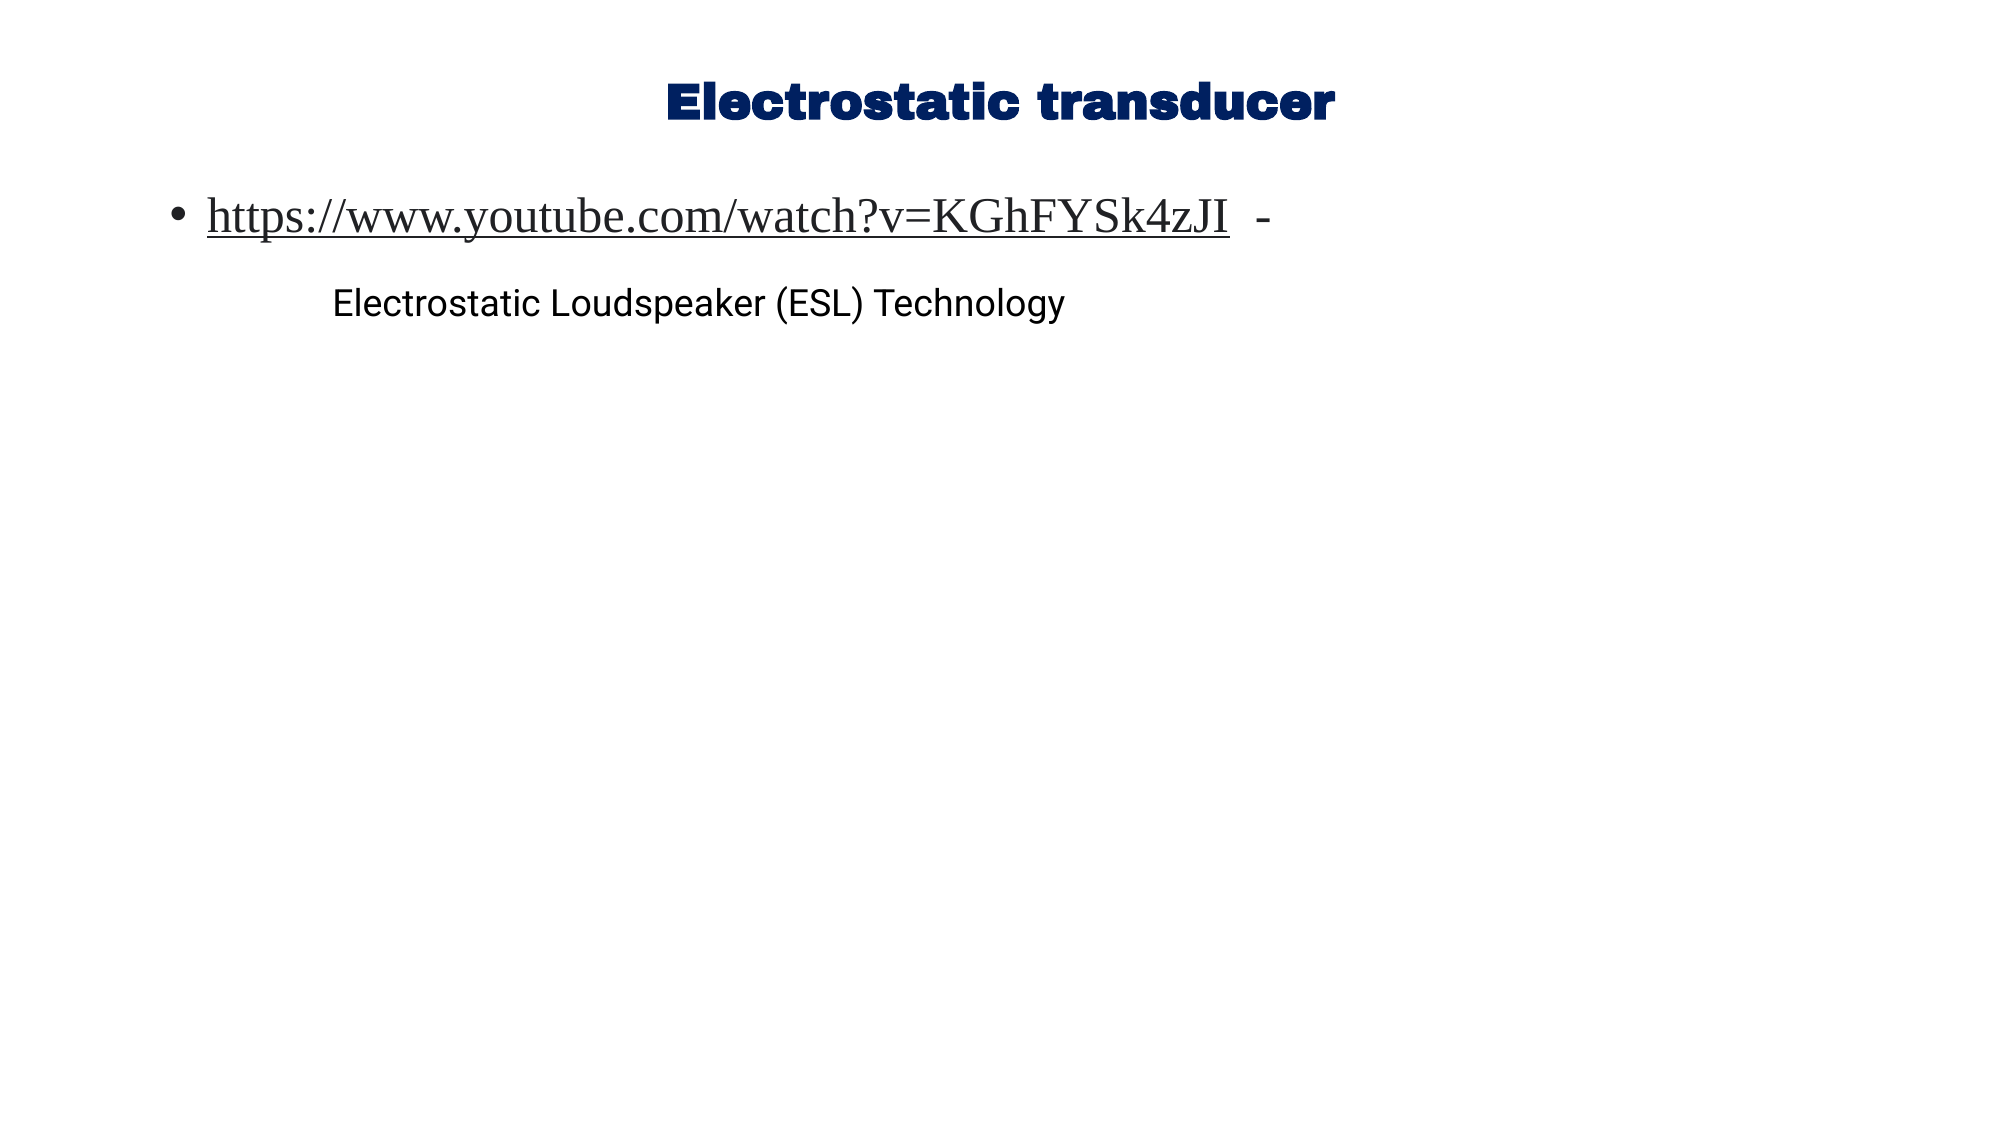

# Electrostatic transducer
https://www.youtube.com/watch?v=KGhFYSk4zJI  -

Electrostatic Loudspeaker (ESL) Technology